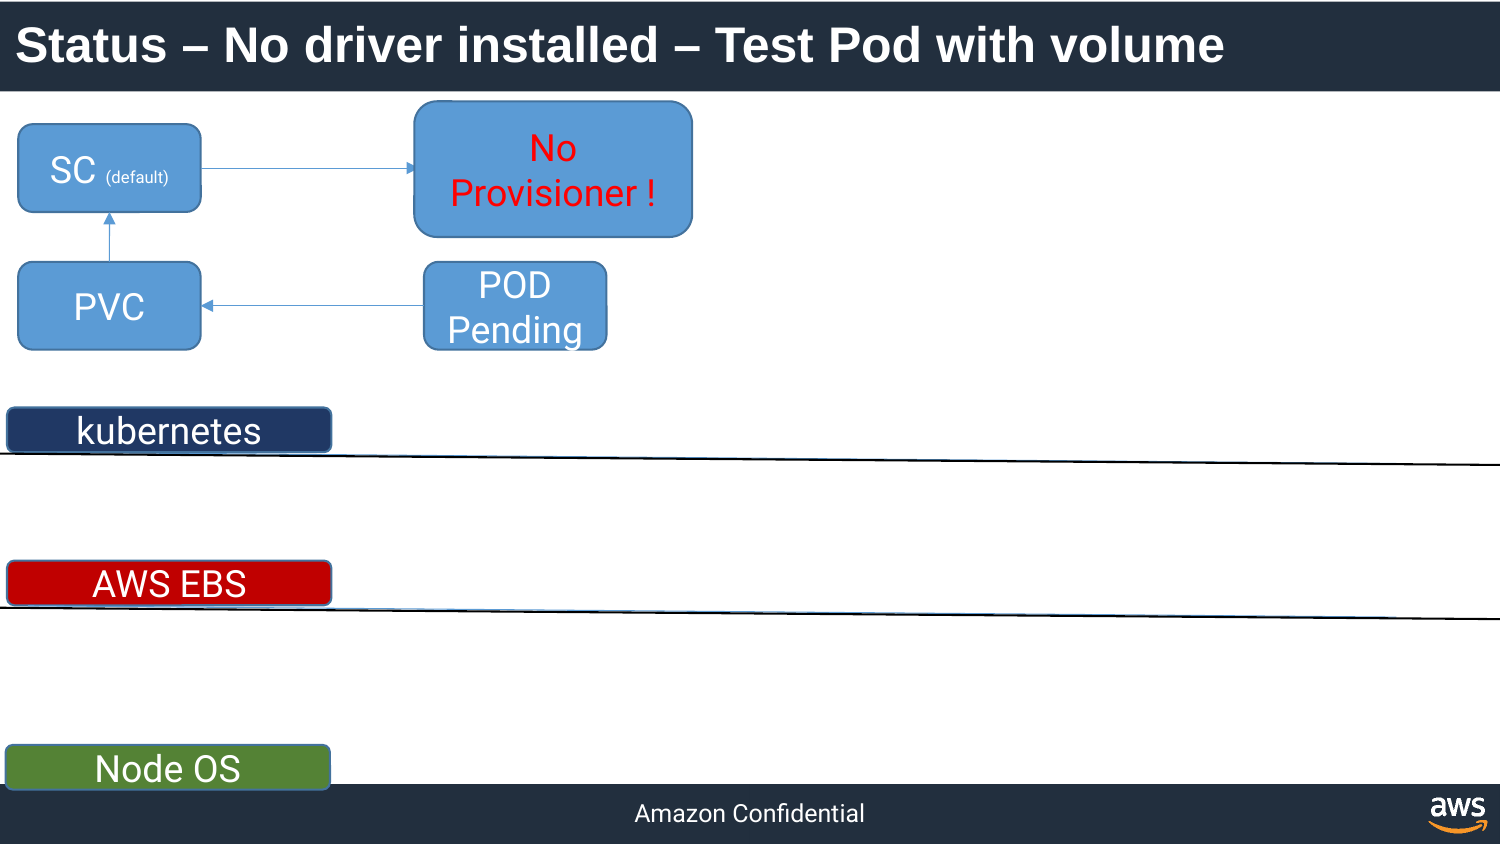

# Status – No driver installed – Test Pod with volume
No Provisioner !
SC (default)

PVC
POD Pending
kubernetes
AWS EBS
Node OS